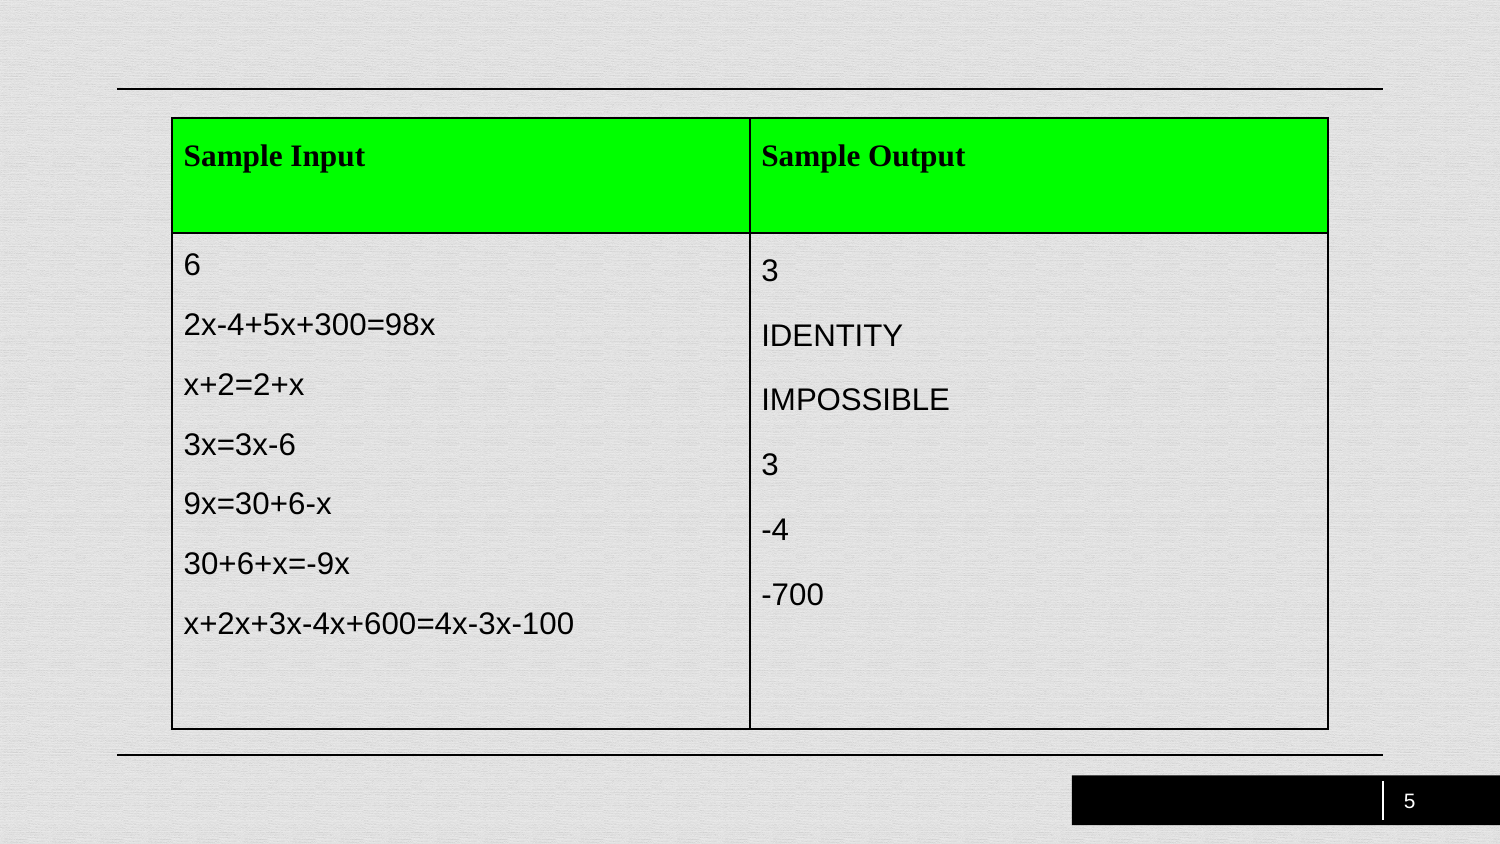

| Sample Input | Sample Output |
| --- | --- |
| 6 2x-4+5x+300=98x x+2=2+x 3x=3x-6 9x=30+6-x 30+6+x=-9x x+2x+3x-4x+600=4x-3x-100 | 3 IDENTITY IMPOSSIBLE 3 -4 -700 |